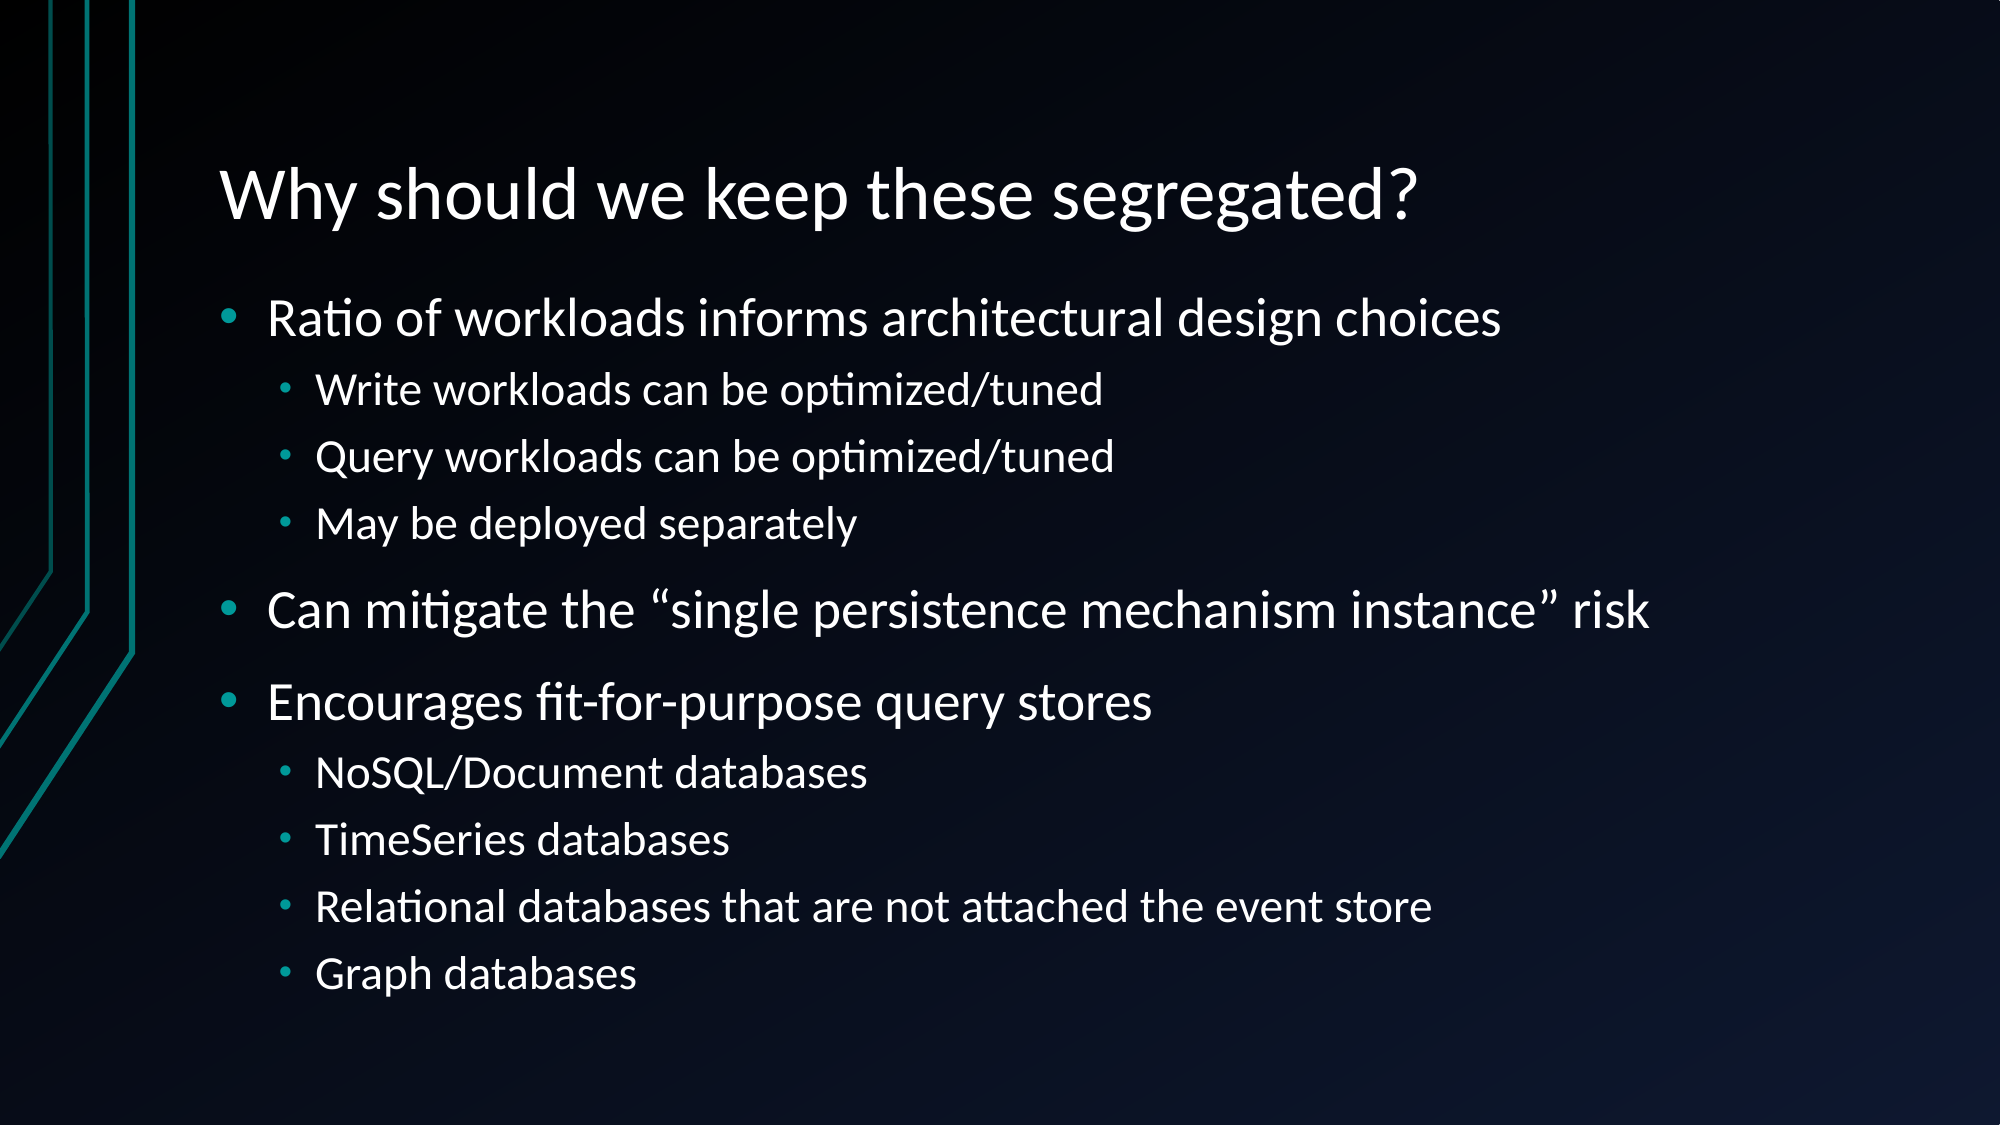

# Why should we keep these segregated?
Ratio of workloads informs architectural design choices
Write workloads can be optimized/tuned
Query workloads can be optimized/tuned
May be deployed separately
Can mitigate the “single persistence mechanism instance” risk
Encourages fit-for-purpose query stores
NoSQL/Document databases
TimeSeries databases
Relational databases that are not attached the event store
Graph databases